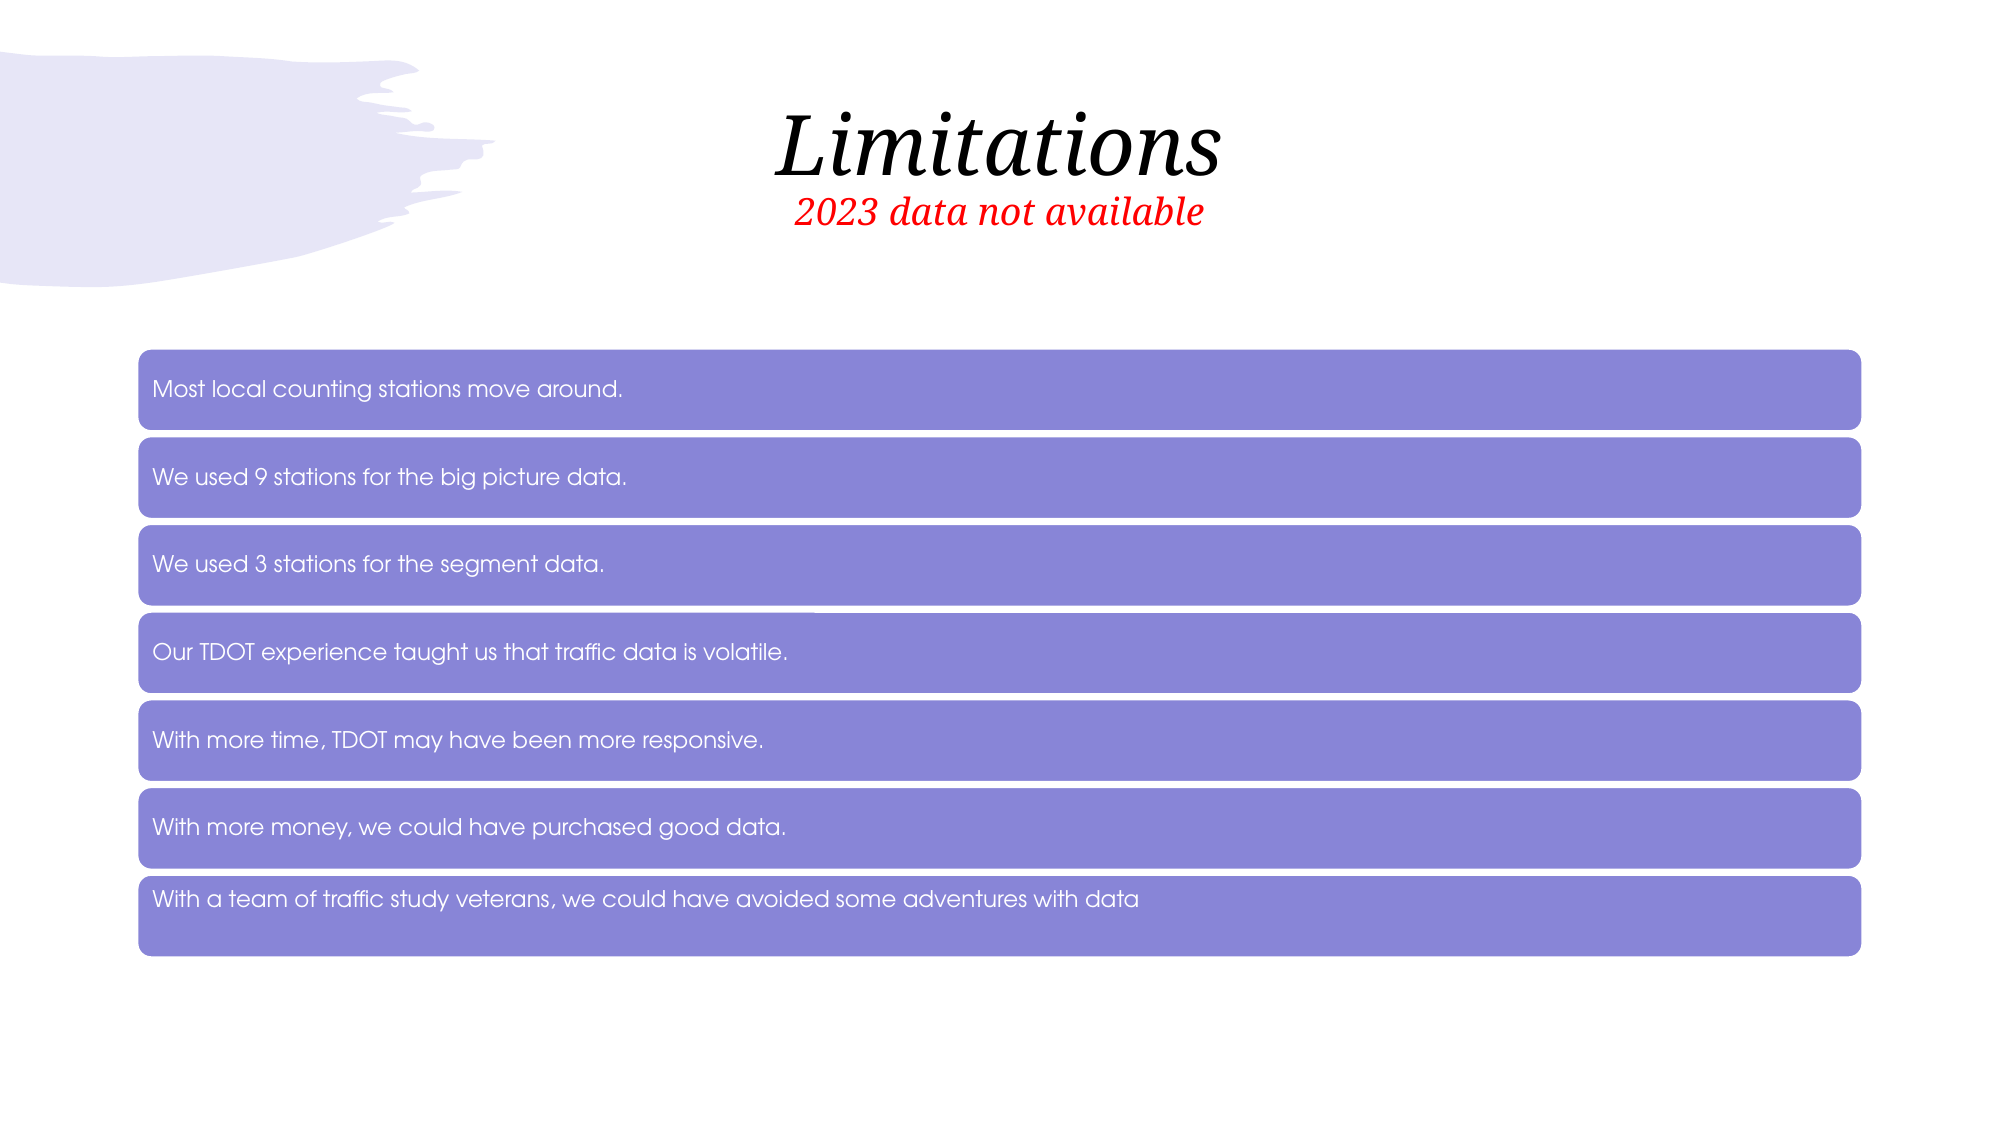

# Limitations 2023 data not available
Most local counting stations move around.
We used 9 stations for the big picture data.
We used 3 stations for the segment data.
Our TDOT experience taught us that traffic data is volatile.
With more time, TDOT may have been more responsive.
With more money, we could have purchased good data.
With a team of traffic study veterans, we could have avoided some adventures with data